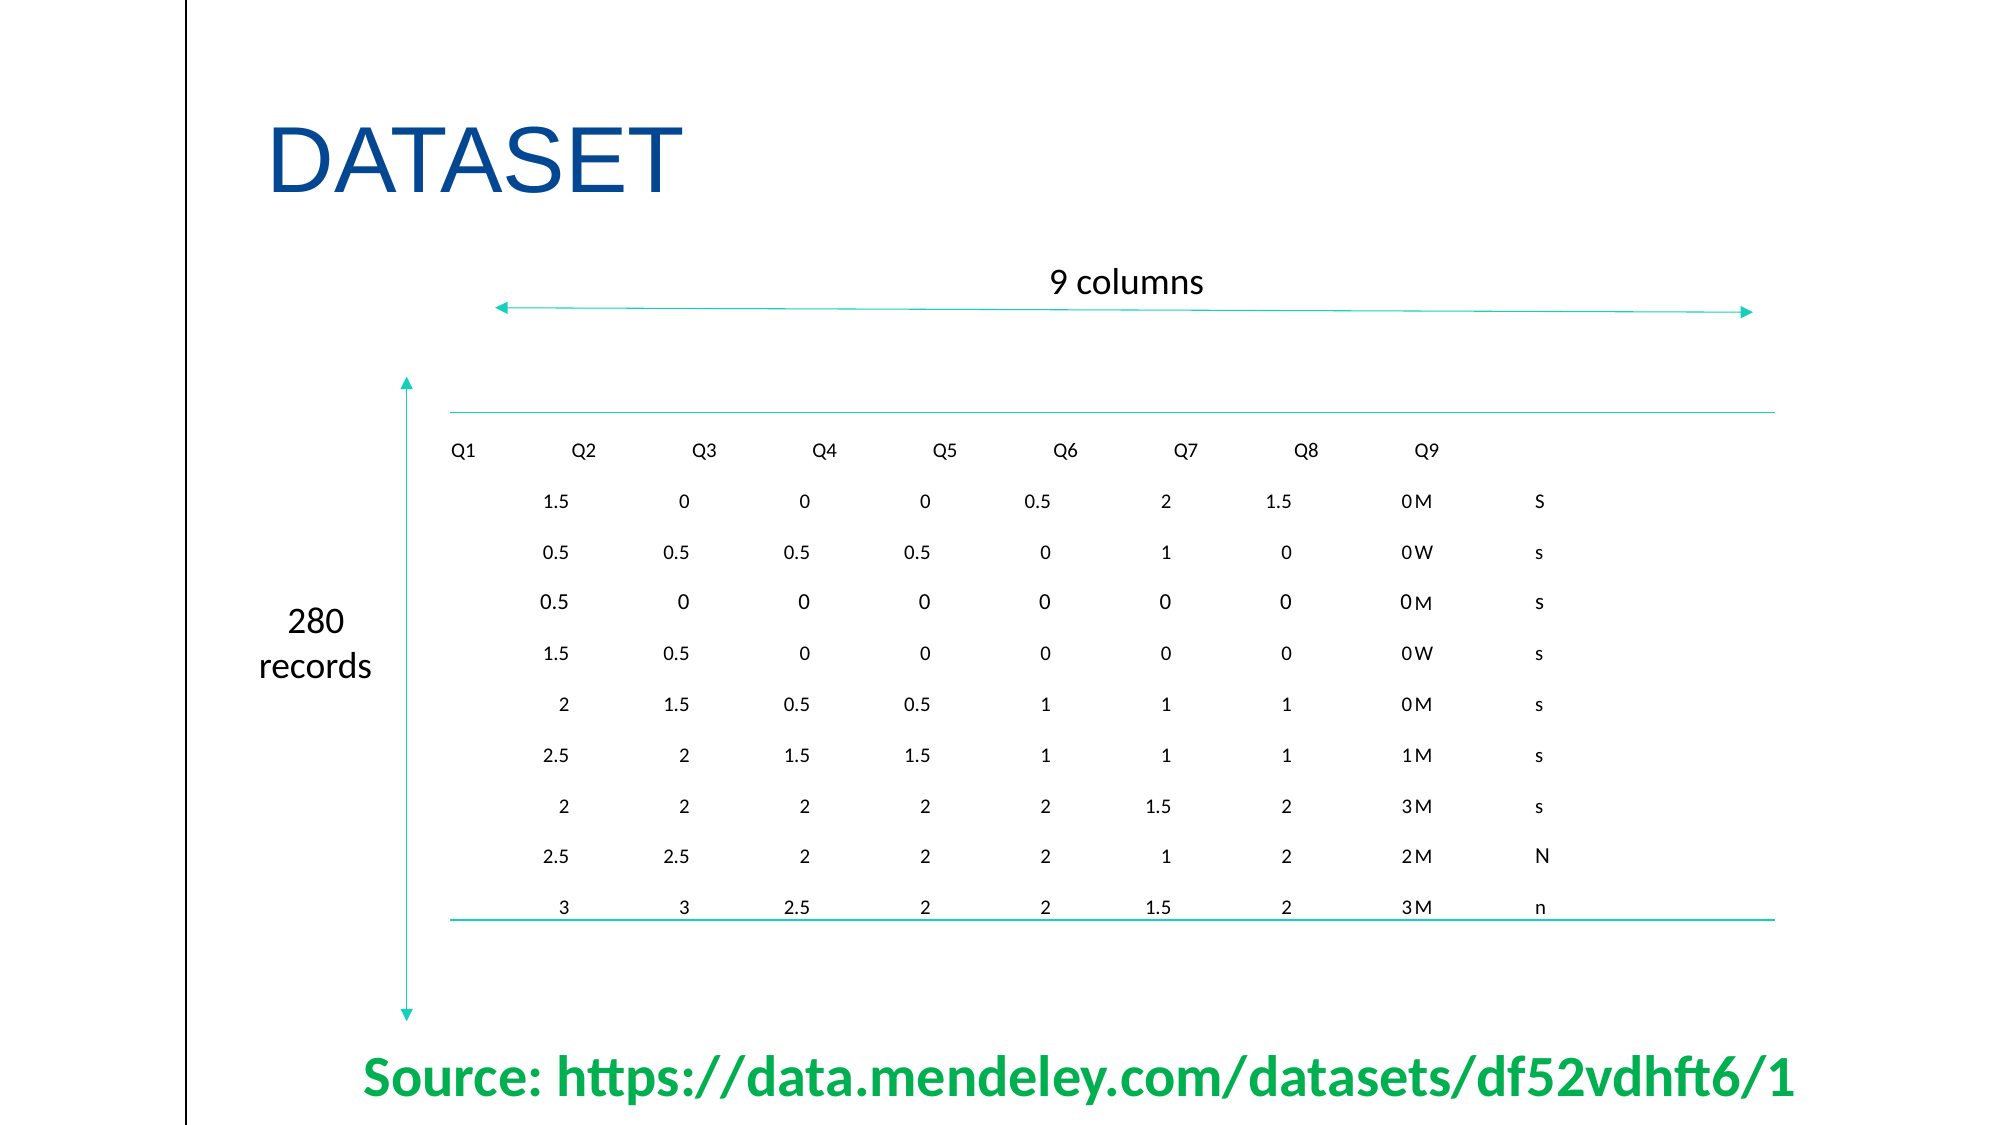

# Dataset
9 columns
| Q1 | Q2 | Q3 | Q4 | Q5 | Q6 | Q7 | Q8 | Q9 |  |  |
| --- | --- | --- | --- | --- | --- | --- | --- | --- | --- | --- |
| 1.5 | 0 | 0 | 0 | 0.5 | 2 | 1.5 | 0 | M | S |  |
| 0.5 | 0.5 | 0.5 | 0.5 | 0 | 1 | 0 | 0 | W | s |  |
| 0.5 | 0 | 0 | 0 | 0 | 0 | 0 | 0 | M | s |  |
| 1.5 | 0.5 | 0 | 0 | 0 | 0 | 0 | 0 | W | s |  |
| 2 | 1.5 | 0.5 | 0.5 | 1 | 1 | 1 | 0 | M | s |  |
| 2.5 | 2 | 1.5 | 1.5 | 1 | 1 | 1 | 1 | M | s |  |
| 2 | 2 | 2 | 2 | 2 | 1.5 | 2 | 3 | M | s |  |
| 2.5 | 2.5 | 2 | 2 | 2 | 1 | 2 | 2 | M | N |  |
| 3 | 3 | 2.5 | 2 | 2 | 1.5 | 2 | 3 | M | n |  |
280 records
Source: https://data.mendeley.com/datasets/df52vdhft6/1